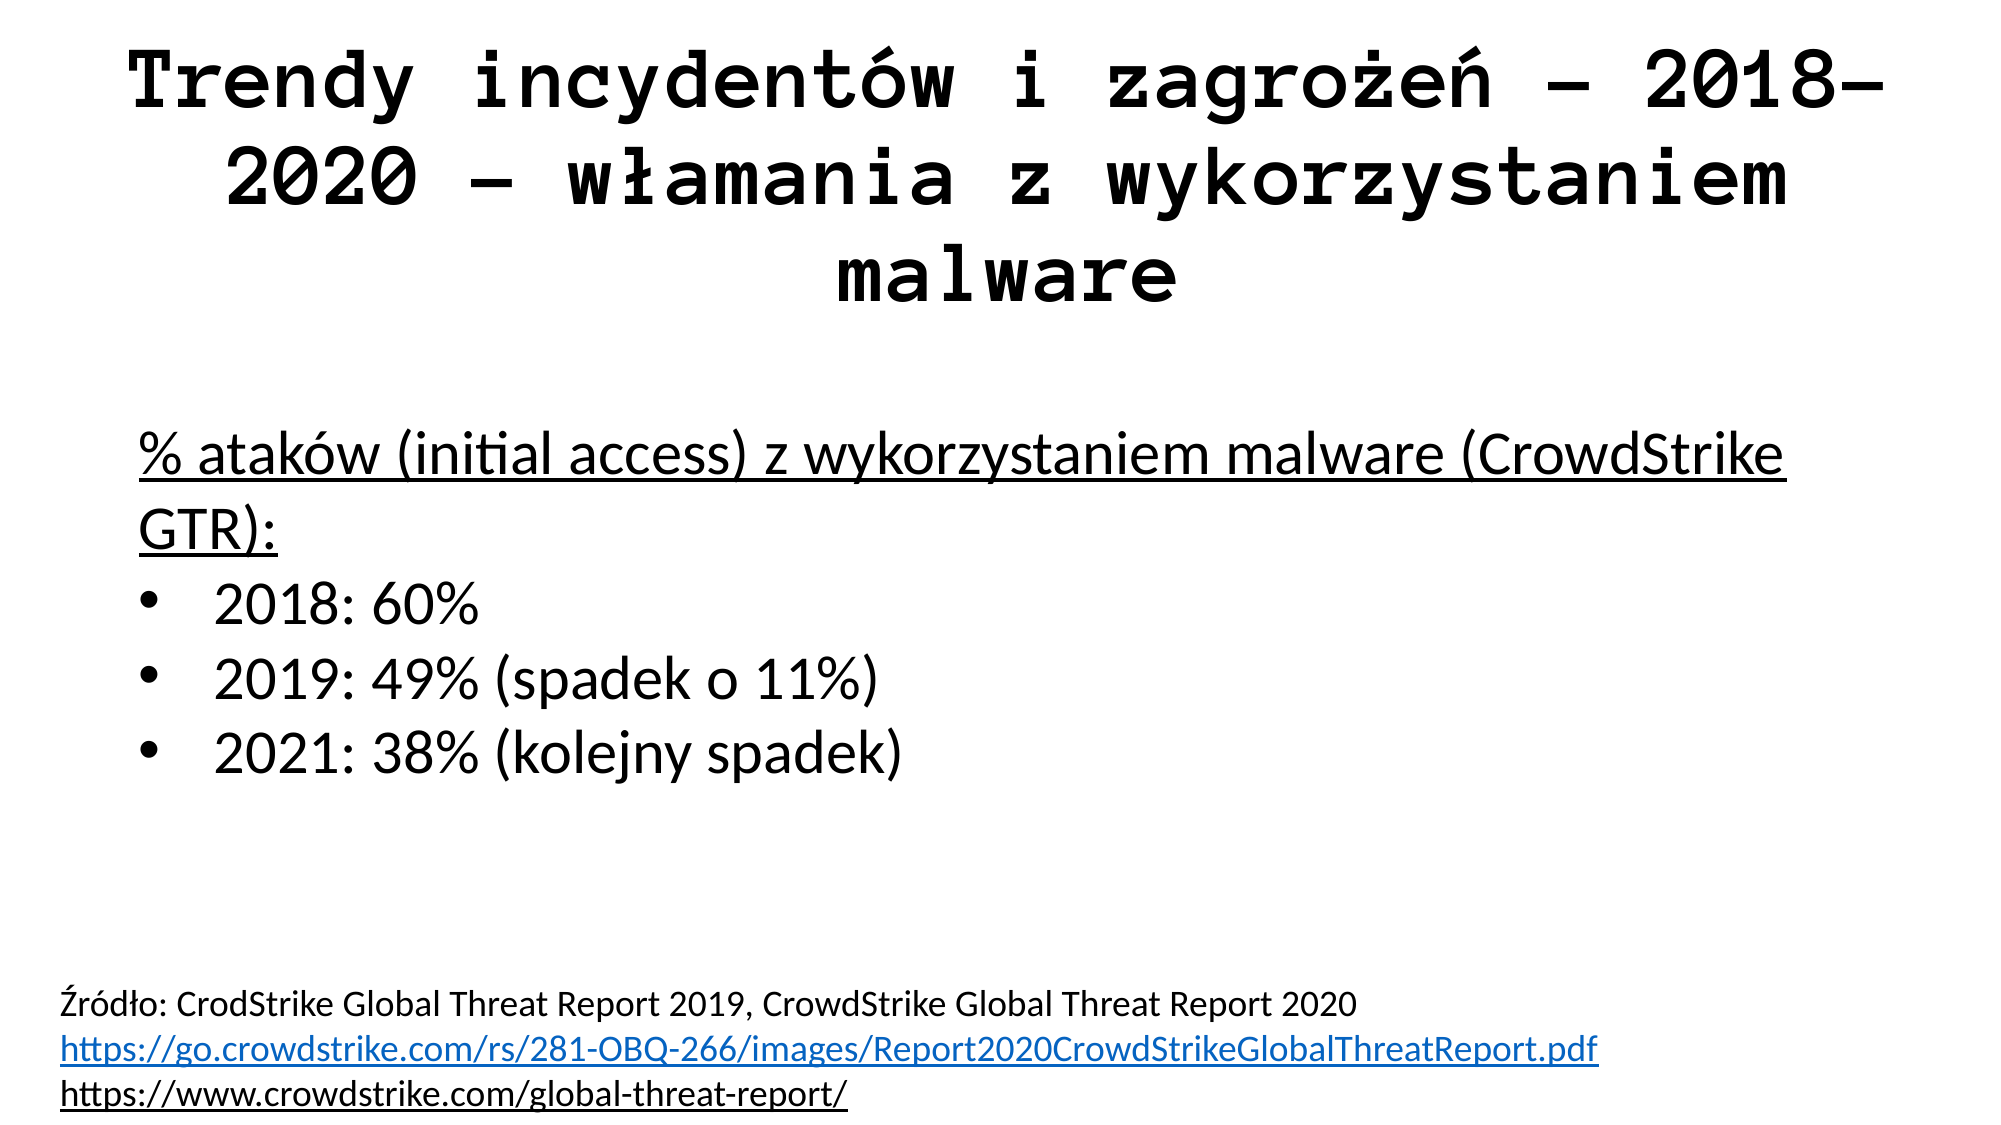

# Trendy incydentów i zagrożeń - 2018-2020 - włamania z wykorzystaniem malware
% ataków (initial access) z wykorzystaniem malware (CrowdStrike GTR):
2018: 60%
2019: 49% (spadek o 11%)
2021: 38% (kolejny spadek)

Źródło: CrodStrike Global Threat Report 2019, CrowdStrike Global Threat Report 2020
https://go.crowdstrike.com/rs/281-OBQ-266/images/Report2020CrowdStrikeGlobalThreatReport.pdf
https://www.crowdstrike.com/global-threat-report/